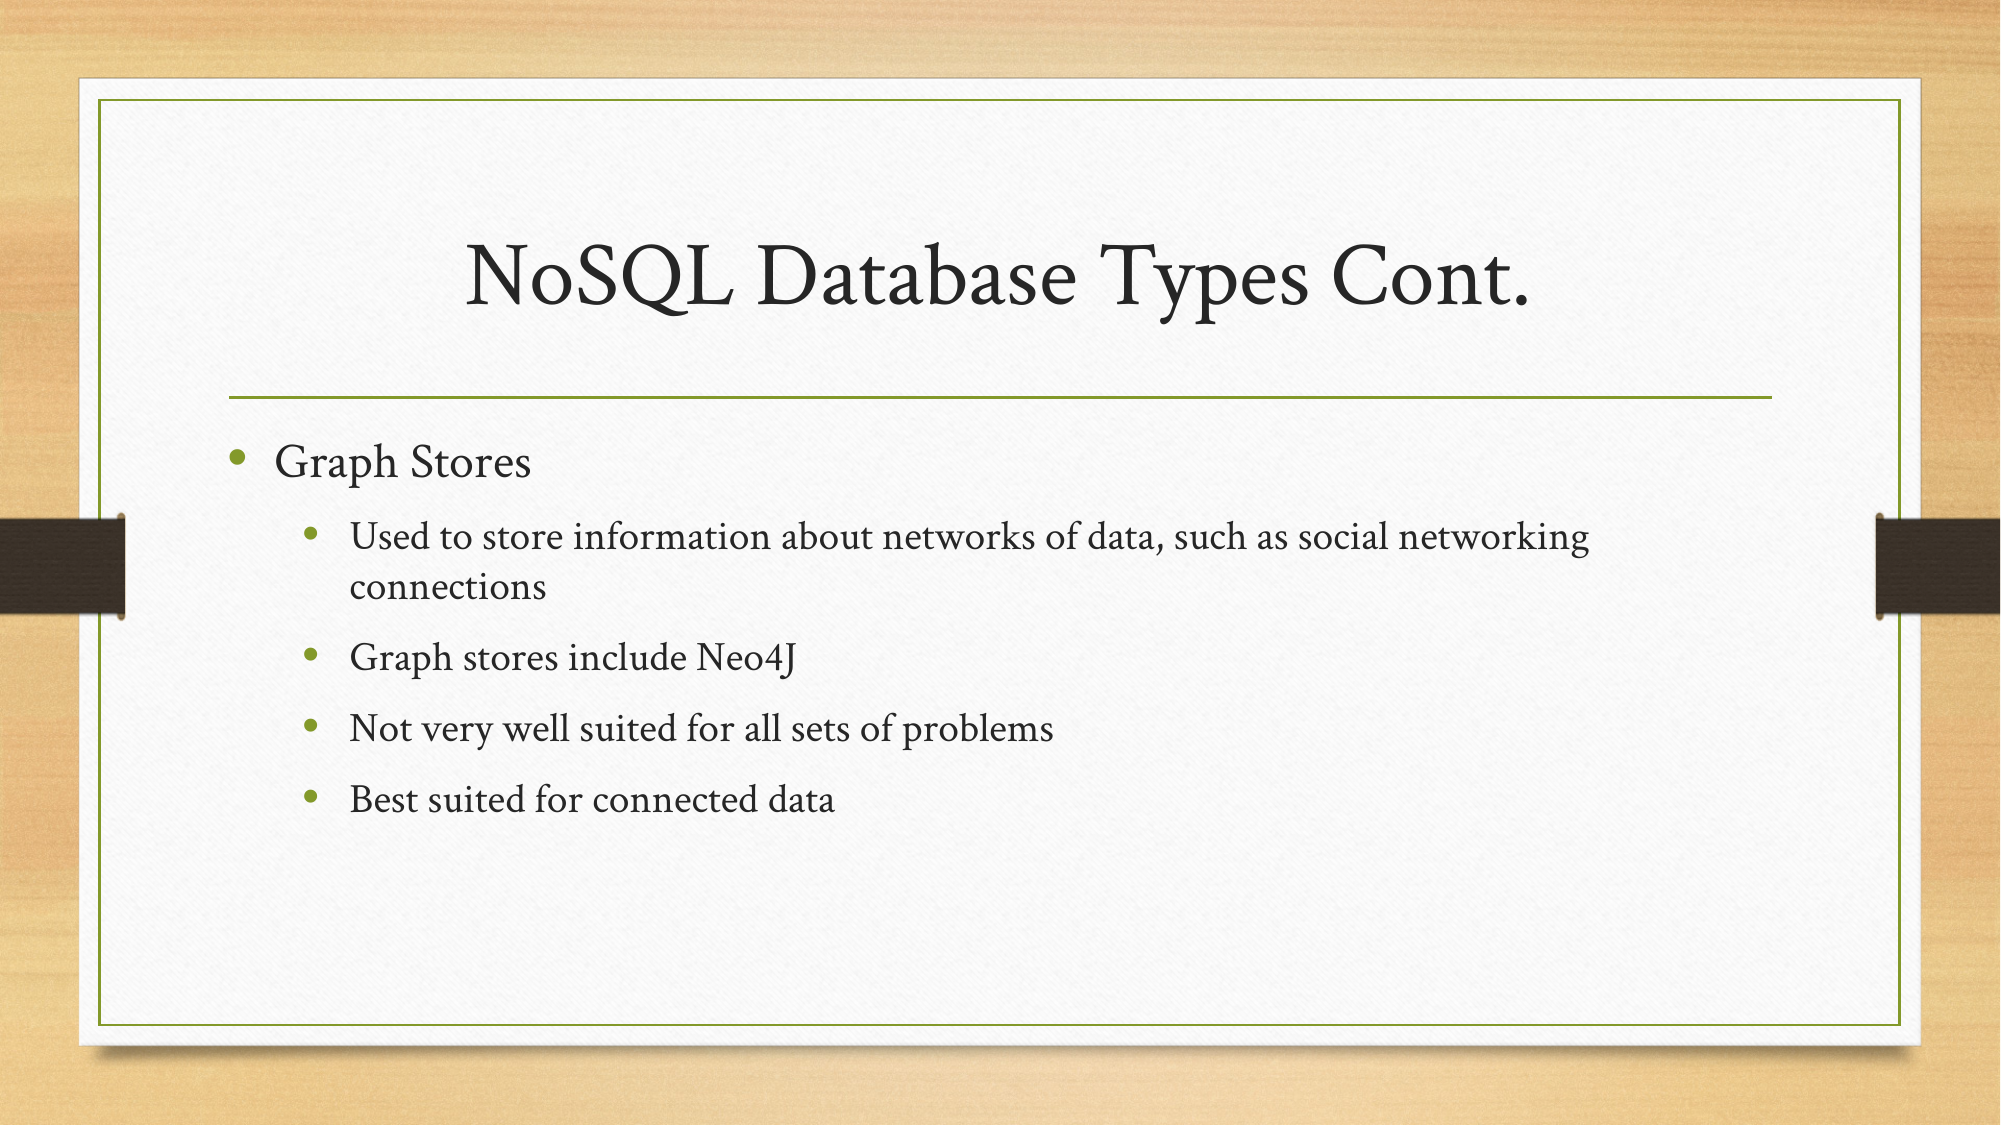

# NoSQL Database Types Cont.
Graph Stores
Used to store information about networks of data, such as social networking connections
Graph stores include Neo4J
Not very well suited for all sets of problems
Best suited for connected data